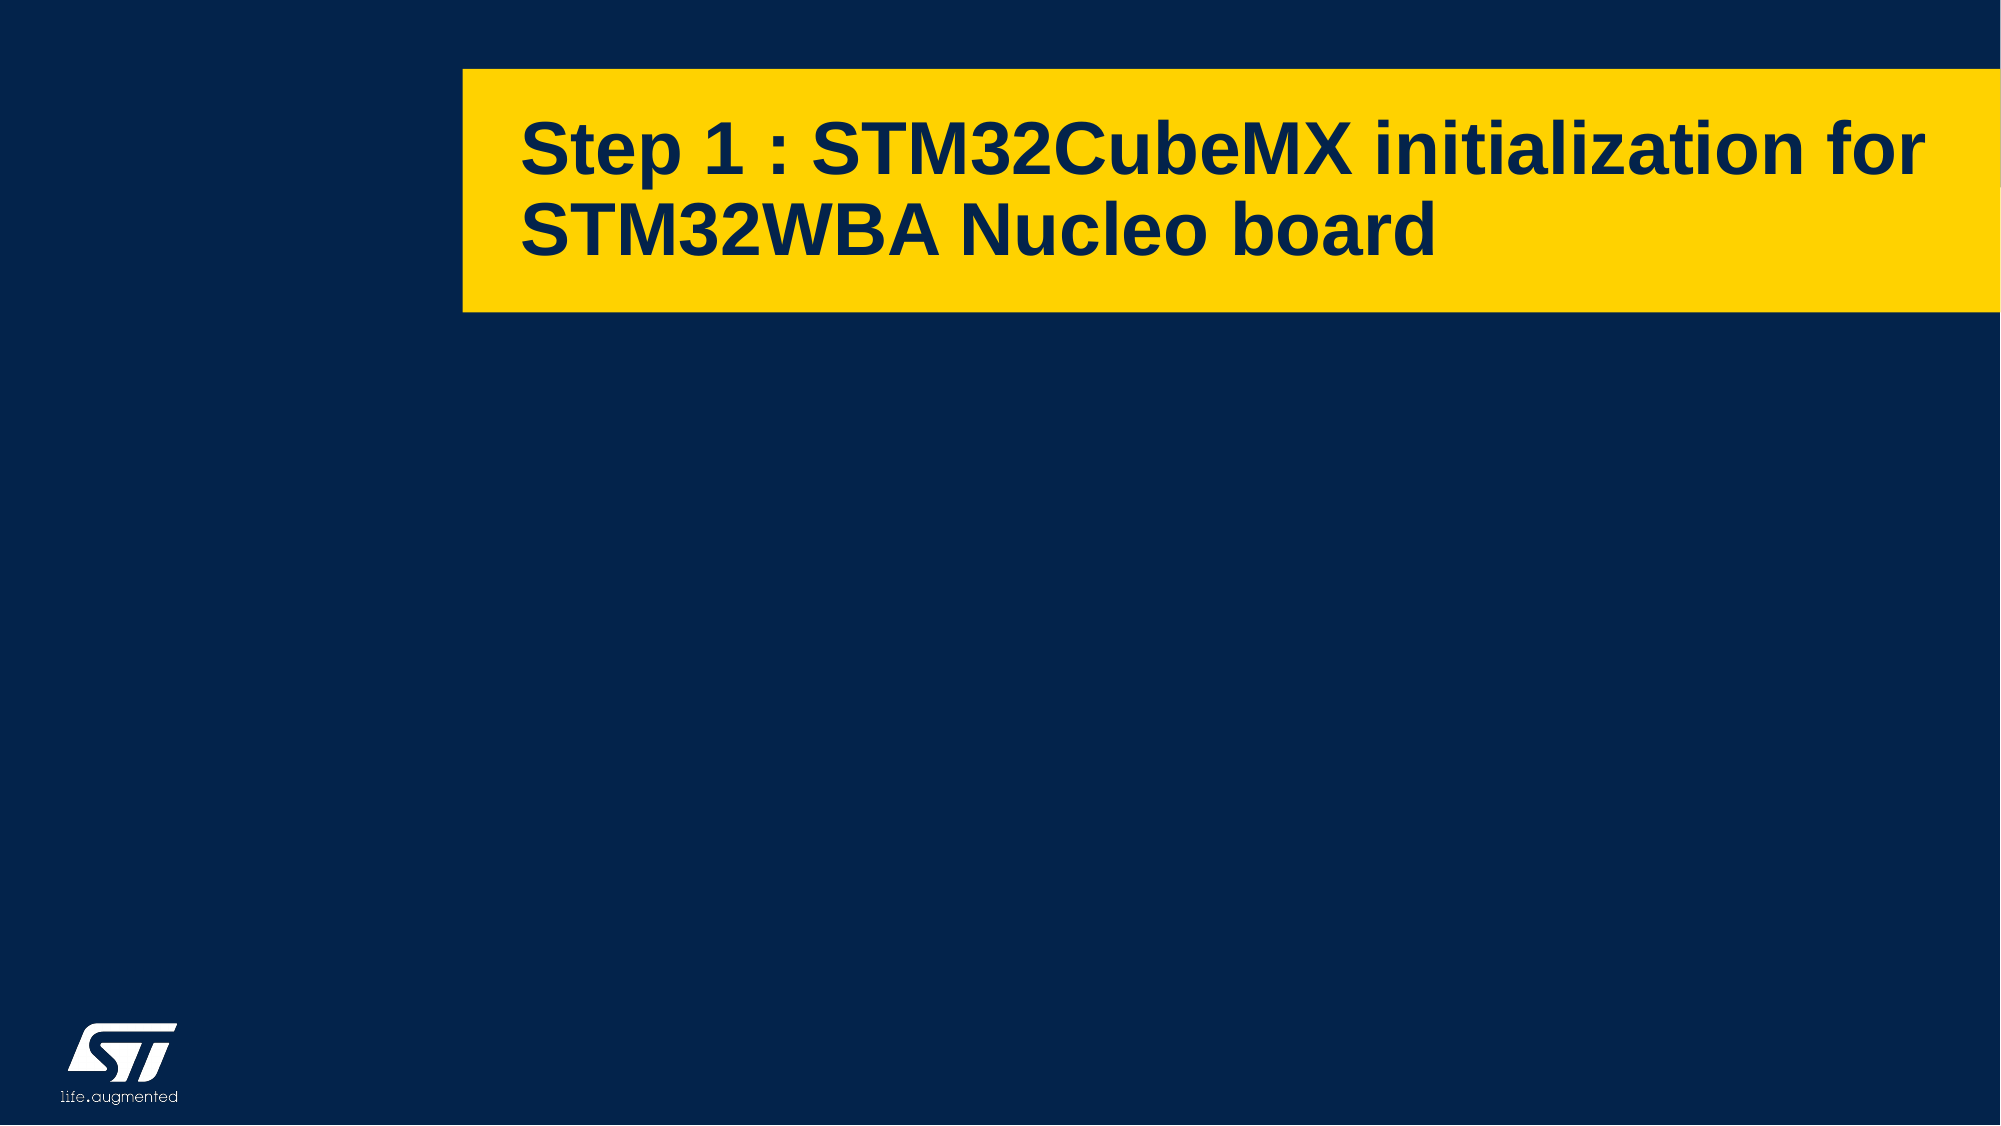

# Step 1 : STM32CubeMX initialization for STM32WBA Nucleo board